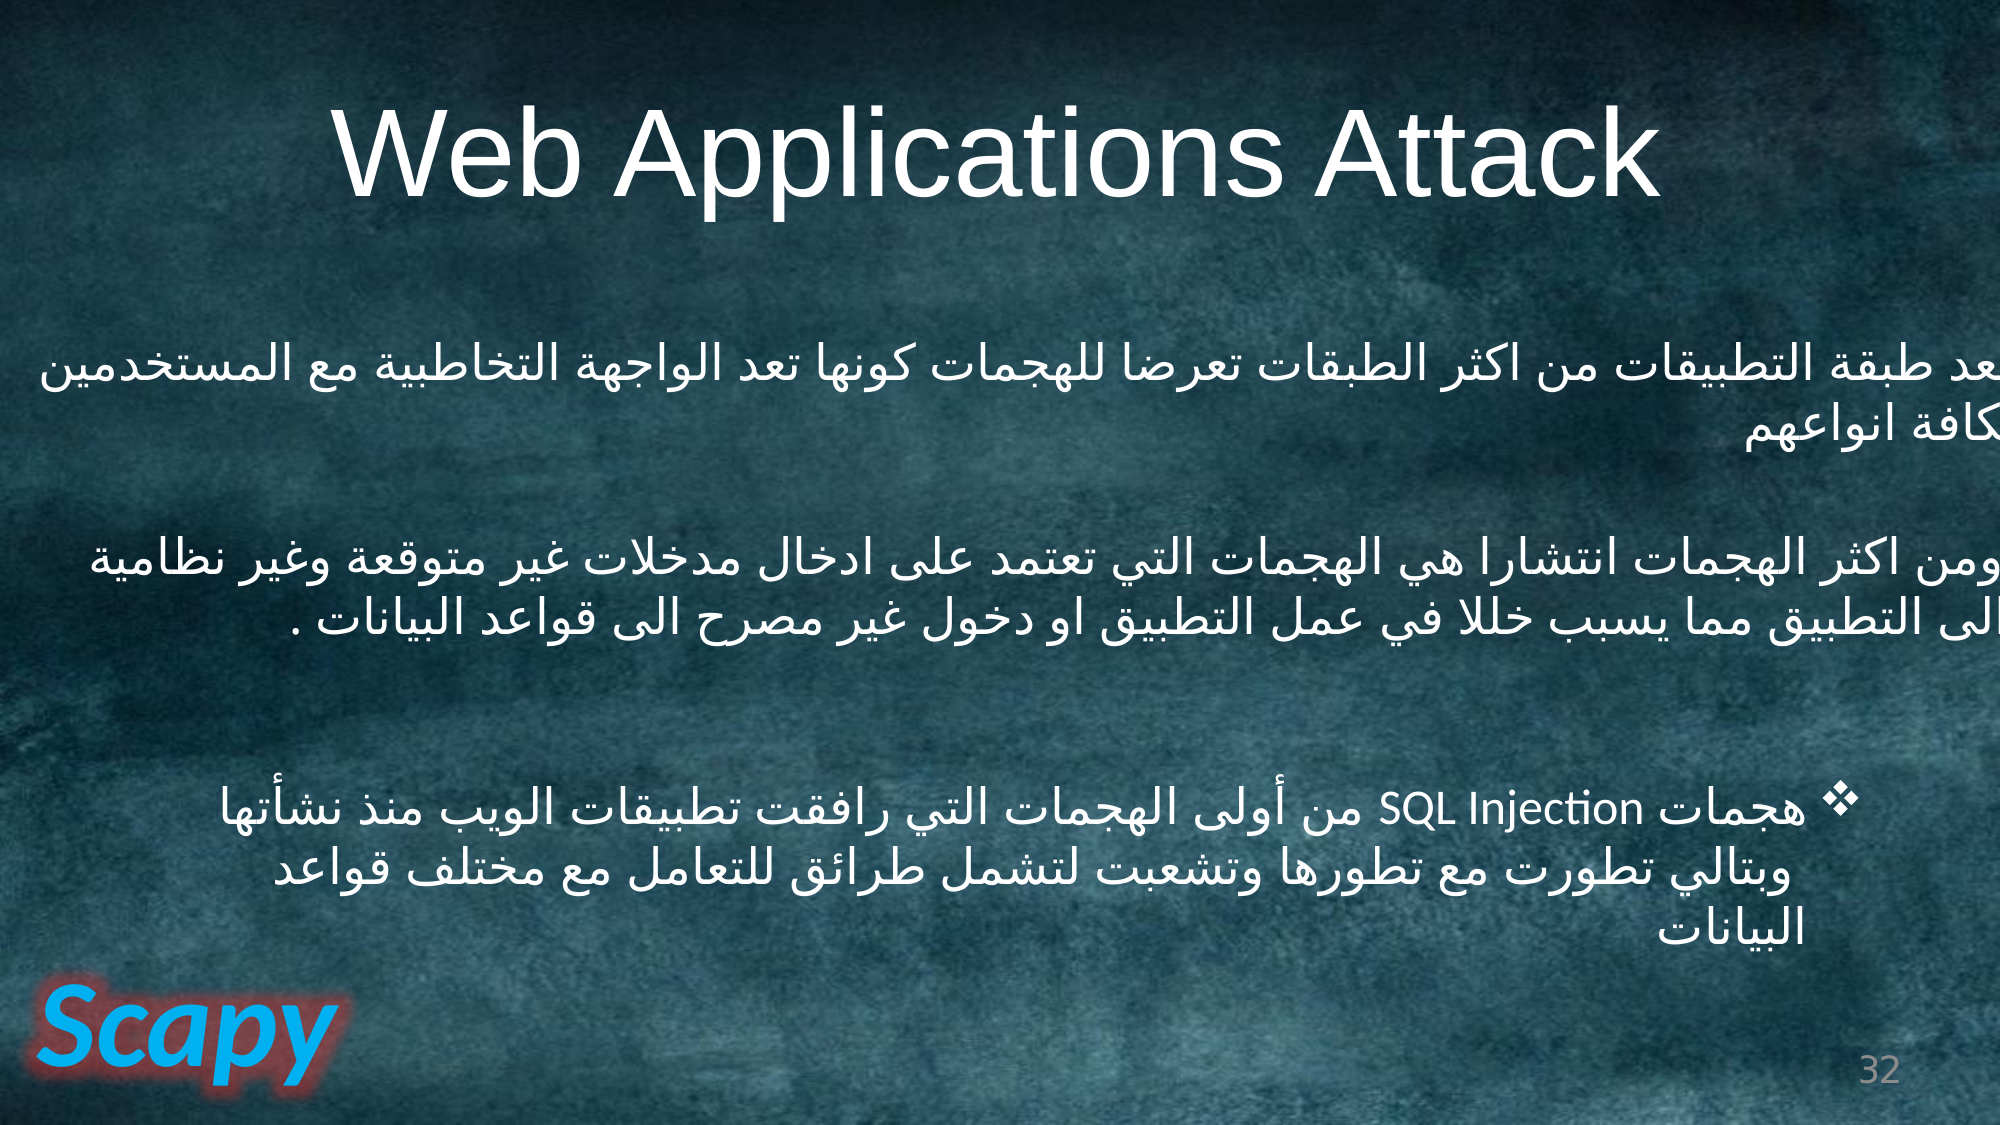

Web Applications Attack
تعد طبقة التطبيقات من اكثر الطبقات تعرضا للهجمات كونها تعد الواجهة التخاطبية مع المستخدمين
    بكافة انواعهم
ومن اكثر الهجمات انتشارا هي الهجمات التي تعتمد على ادخال مدخلات غير متوقعة وغير نظامية
    الى التطبيق مما يسبب خللا في عمل التطبيق او دخول غير مصرح الى قواعد البيانات .
هجمات SQL Injection من أولى الهجمات التي رافقت تطبيقات الويب منذ نشأتها  وبتالي تطورت مع تطورها وتشعبت لتشمل طرائق للتعامل مع مختلف قواعد البيانات
Scapy
32